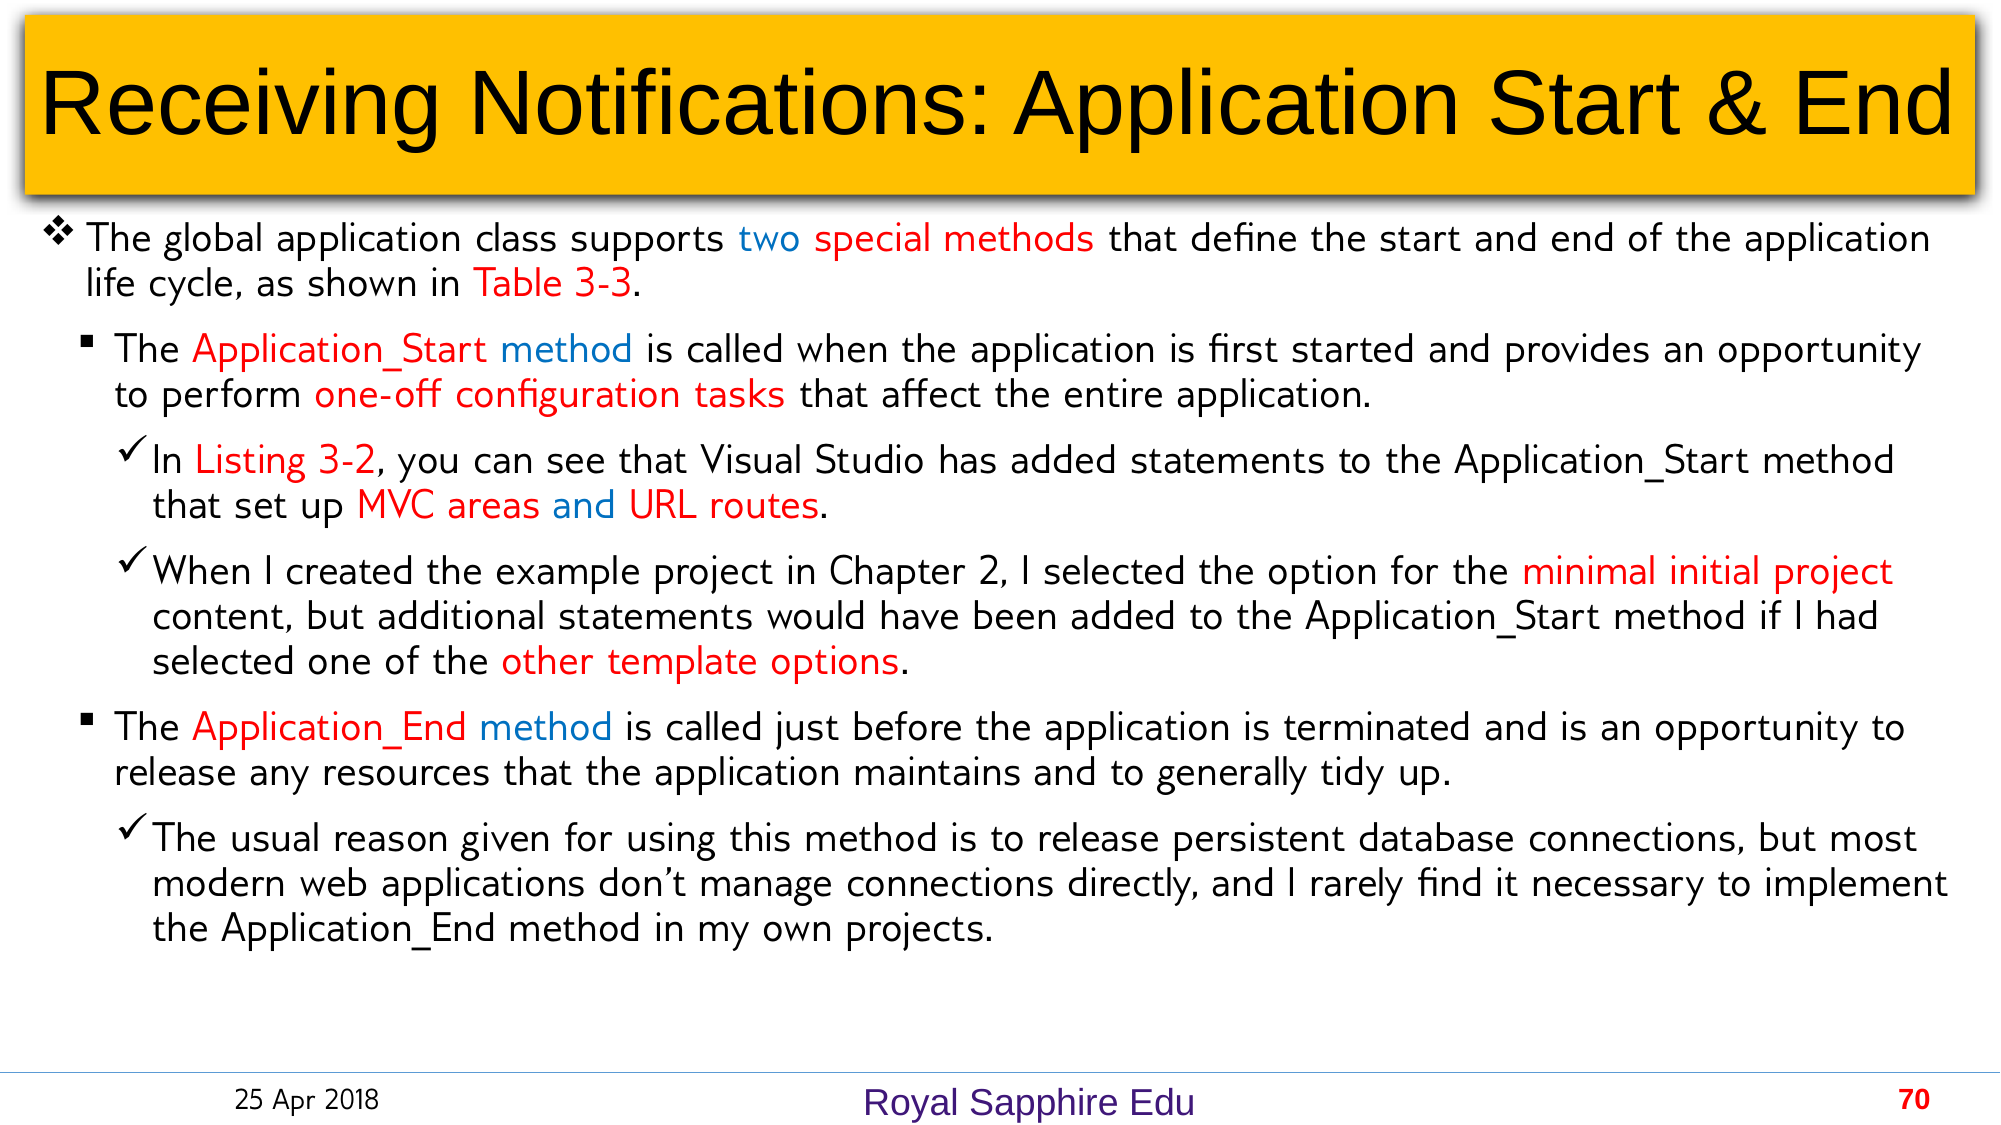

# Receiving Notifications: Application Start & End
The global application class supports two special methods that define the start and end of the application life cycle, as shown in Table 3-3.
The Application_Start method is called when the application is first started and provides an opportunity to perform one-off configuration tasks that affect the entire application.
In Listing 3-2, you can see that Visual Studio has added statements to the Application_Start method that set up MVC areas and URL routes.
When I created the example project in Chapter 2, I selected the option for the minimal initial project content, but additional statements would have been added to the Application_Start method if I had selected one of the other template options.
The Application_End method is called just before the application is terminated and is an opportunity to release any resources that the application maintains and to generally tidy up.
The usual reason given for using this method is to release persistent database connections, but most modern web applications don’t manage connections directly, and I rarely find it necessary to implement the Application_End method in my own projects.
25 Apr 2018
70